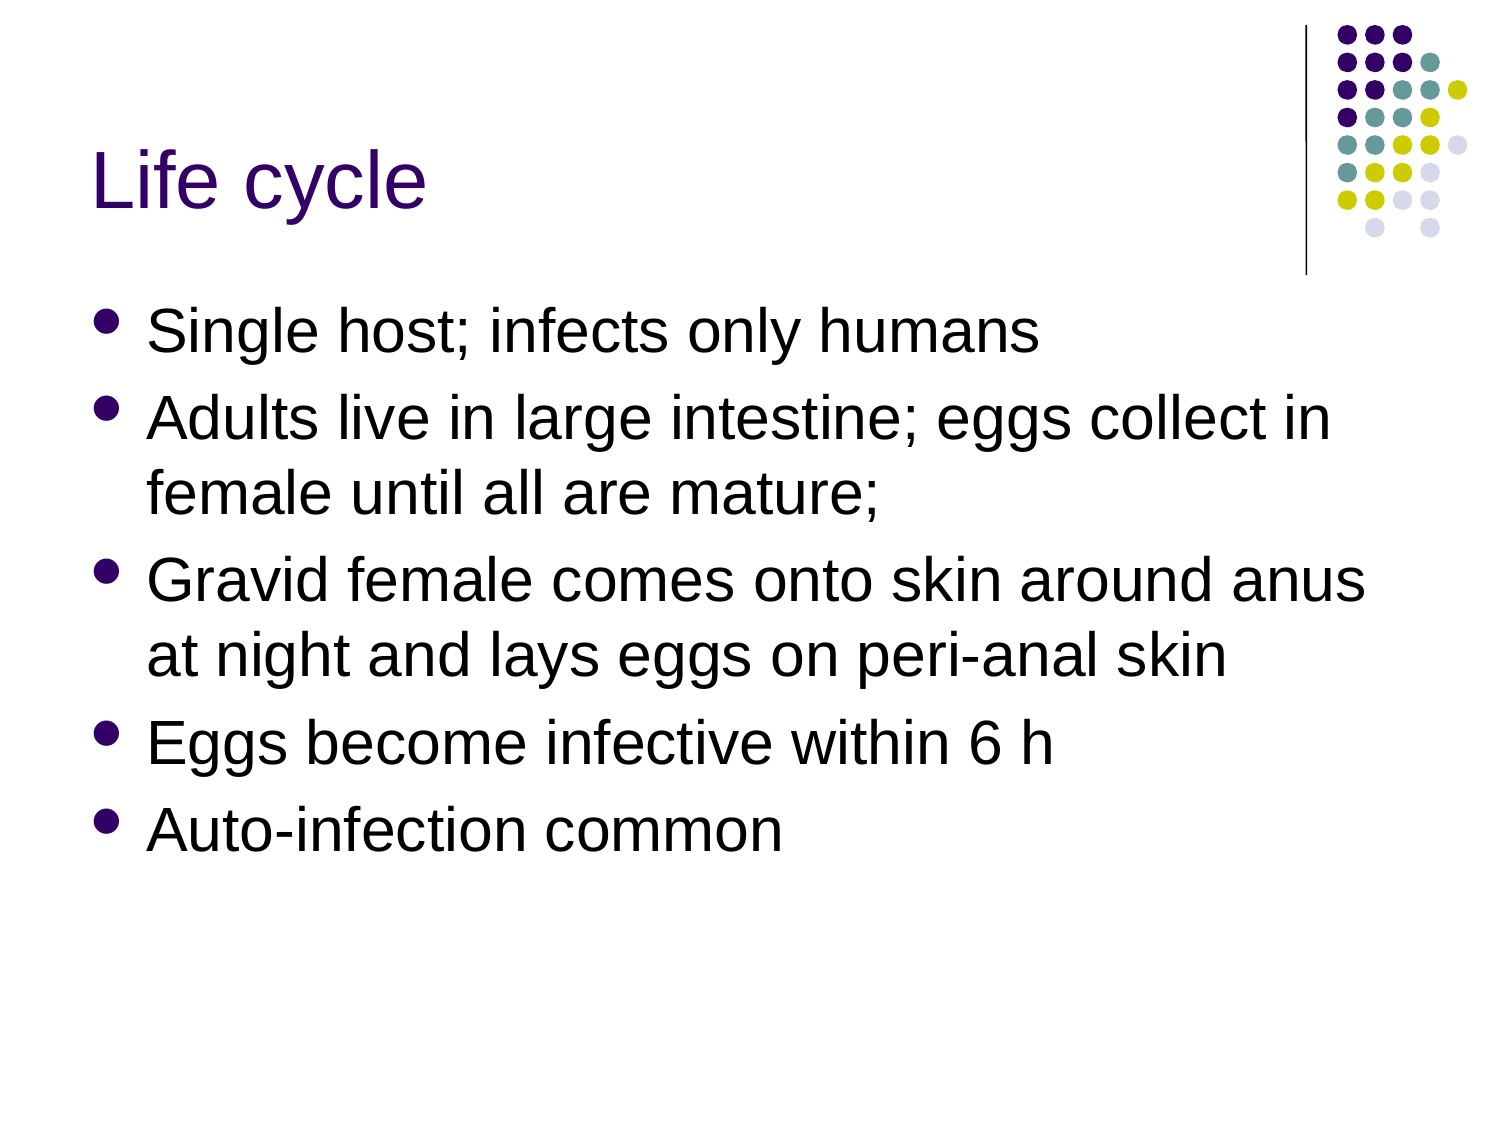

# Life cycle
Single host; infects only humans
Adults live in large intestine; eggs collect in female until all are mature;
Gravid female comes onto skin around anus at night and lays eggs on peri-anal skin
Eggs become infective within 6 h
Auto-infection common